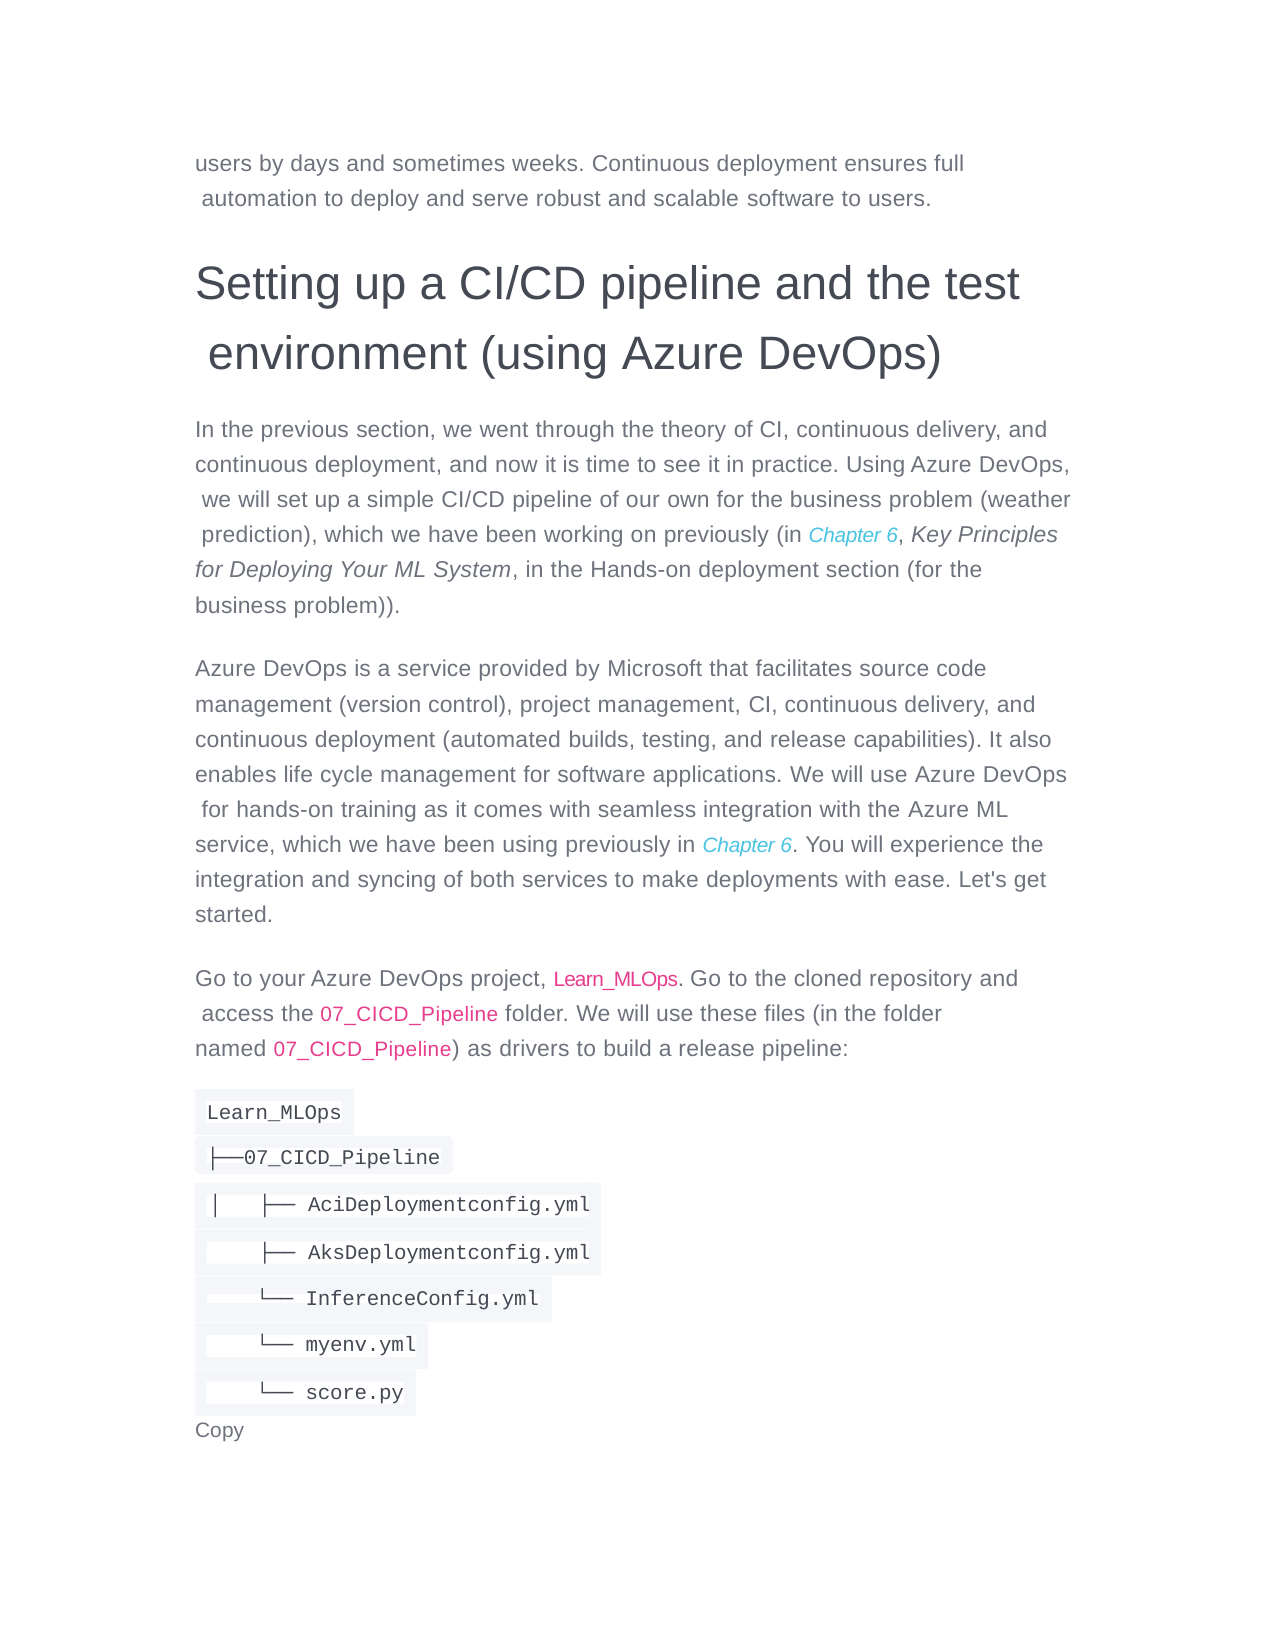

users by days and sometimes weeks. Continuous deployment ensures full  automation to deploy and serve robust and scalable software to users.
# Setting up a CI/CD pipeline and the test  environment (using Azure DevOps)
In the previous section, we went through the theory of CI, continuous delivery, and  continuous deployment, and now it is time to see it in practice. Using Azure DevOps,  we will set up a simple CI/CD pipeline of our own for the business problem (weather  prediction), which we have been working on previously (in Chapter 6, Key Principles  for Deploying Your ML System, in the Hands-on deployment section (for the  business problem)).

Azure DevOps is a service provided by Microsoft that facilitates source code  management (version control), project management, CI, continuous delivery, and  continuous deployment (automated builds, testing, and release capabilities). It also  enables life cycle management for software applications. We will use Azure DevOps  for hands-on training as it comes with seamless integration with the Azure ML  service, which we have been using previously in Chapter 6. You will experience the  integration and syncing of both services to make deployments with ease. Let's get  started.

Go to your Azure DevOps project, Learn_MLOps. Go to the cloned repository and  access the 07_CICD_Pipeline folder. We will use these files (in the folder  named 07_CICD_Pipeline) as drivers to build a release pipeline:

Learn_MLOps

├──07_CICD_Pipeline

│	├── AciDeploymentconfig.yml

├── AksDeploymentconfig.yml

└── InferenceConfig.yml
└── myenv.yml

└── score.py
Copy